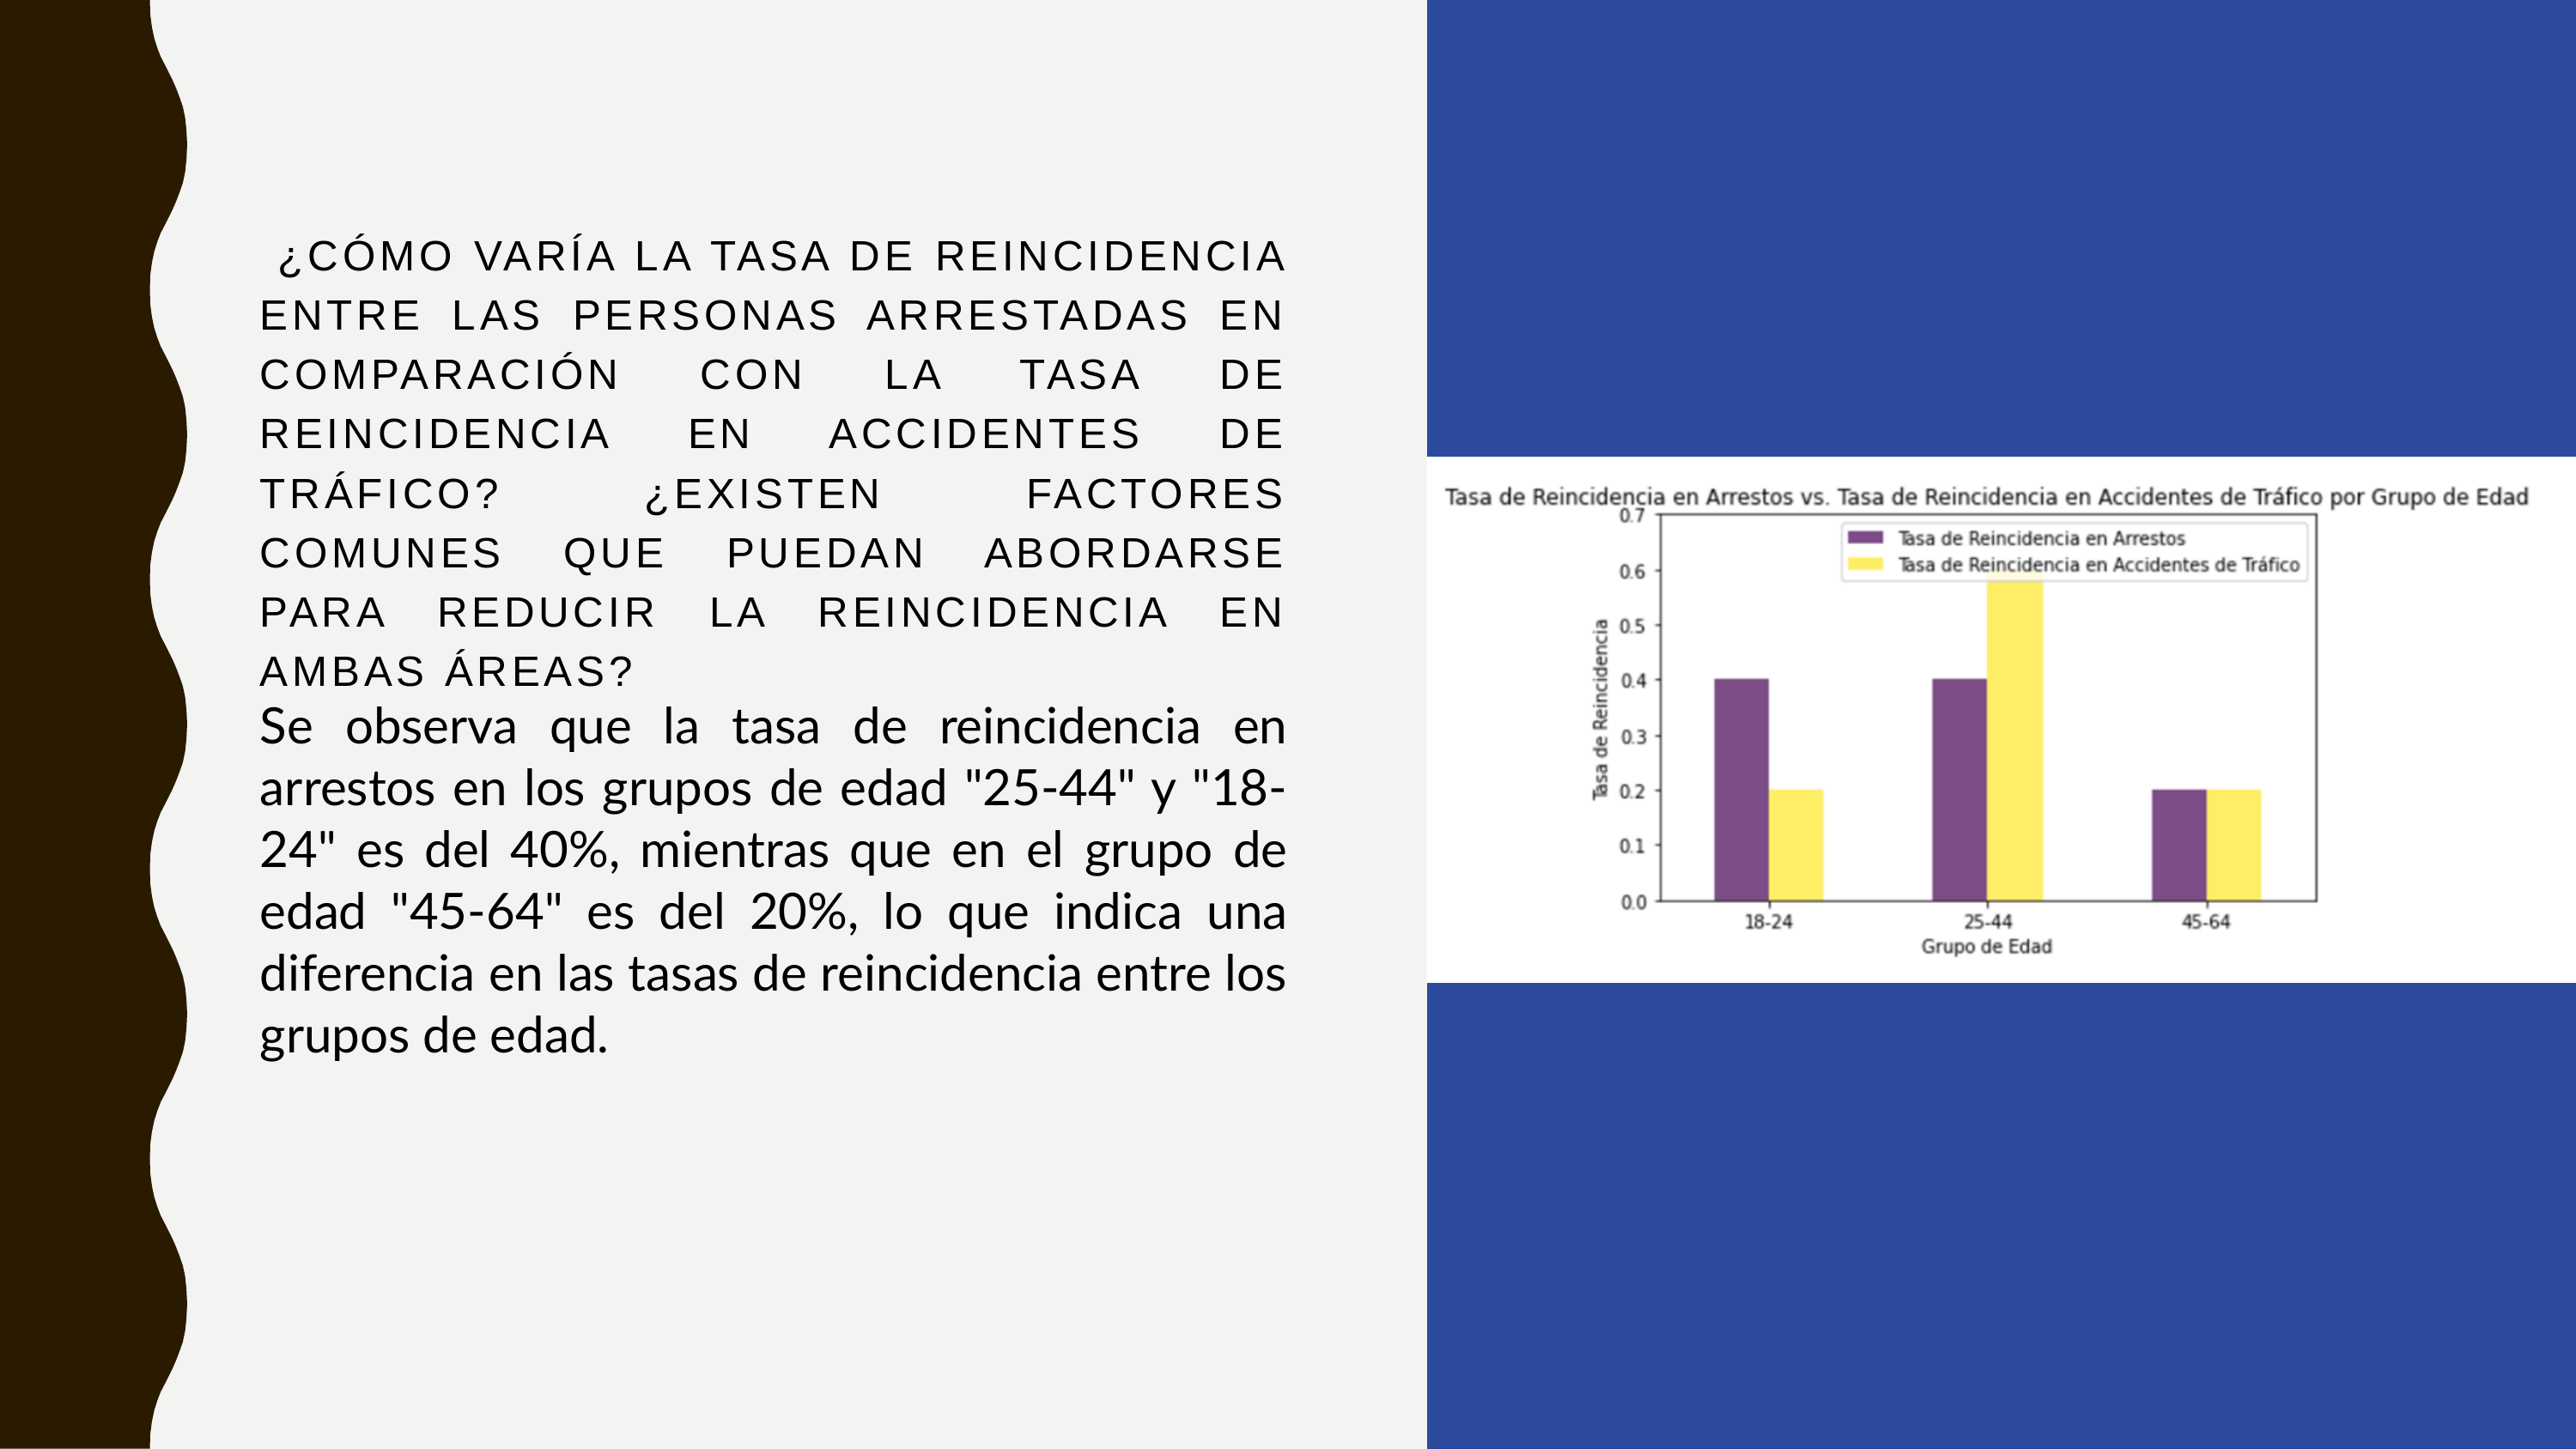

¿CÓMO VARÍA LA TASA DE REINCIDENCIA ENTRE LAS PERSONAS ARRESTADAS EN COMPARACIÓN CON LA TASA DE REINCIDENCIA EN ACCIDENTES DE TRÁFICO? ¿EXISTEN FACTORES COMUNES QUE PUEDAN ABORDARSE PARA REDUCIR LA REINCIDENCIA EN AMBAS ÁREAS?

Se observa que la tasa de reincidencia en arrestos en los grupos de edad "25-44" y "18-24" es del 40%, mientras que en el grupo de edad "45-64" es del 20%, lo que indica una diferencia en las tasas de reincidencia entre los grupos de edad.